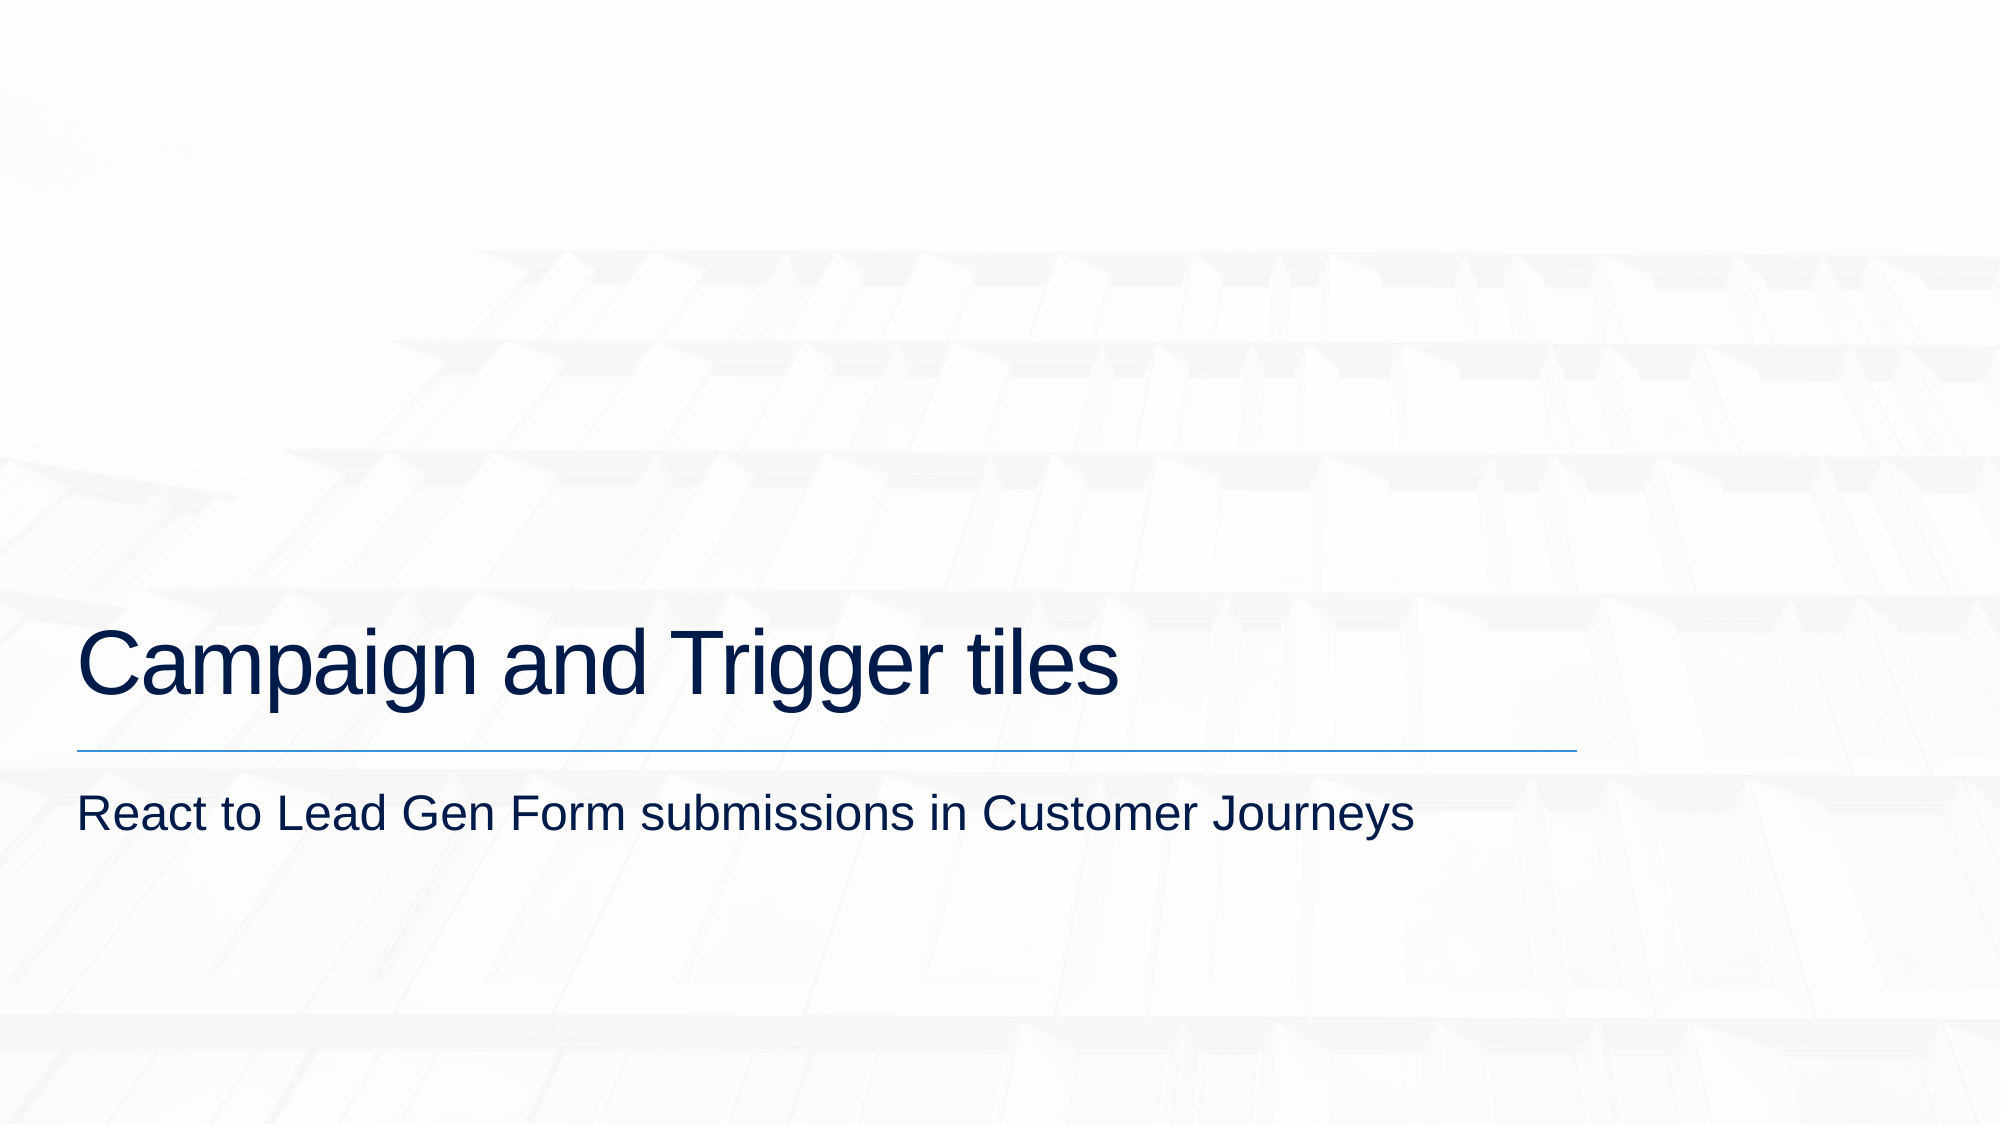

# Campaign and Trigger tiles
React to Lead Gen Form submissions in Customer Journeys